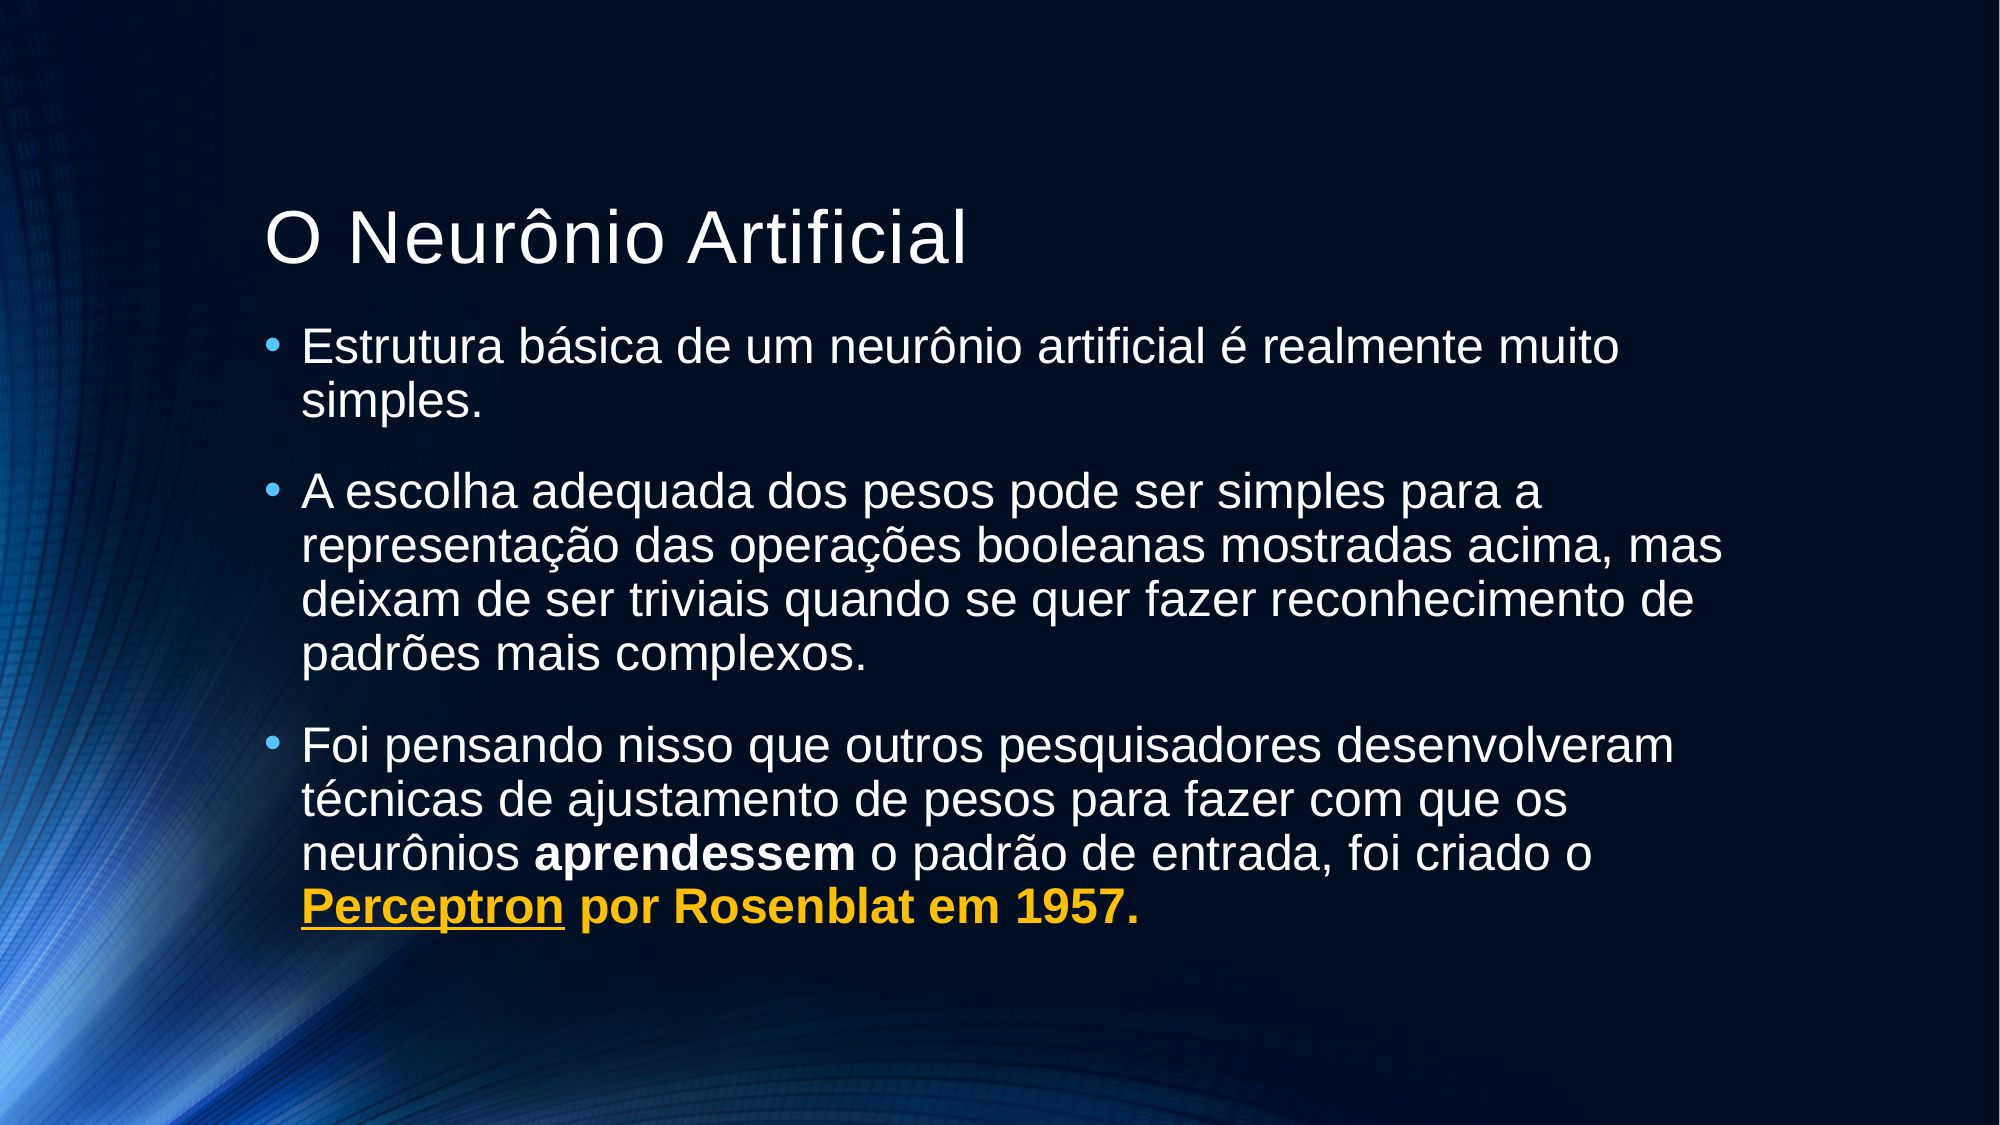

# O Neurônio Artificial
Estrutura básica de um neurônio artificial é realmente muito simples.
A escolha adequada dos pesos pode ser simples para a representação das operações booleanas mostradas acima, mas deixam de ser triviais quando se quer fazer reconhecimento de padrões mais complexos.
Foi pensando nisso que outros pesquisadores desenvolveram técnicas de ajustamento de pesos para fazer com que os neurônios aprendessem o padrão de entrada, foi criado o Perceptron por Rosenblat em 1957.